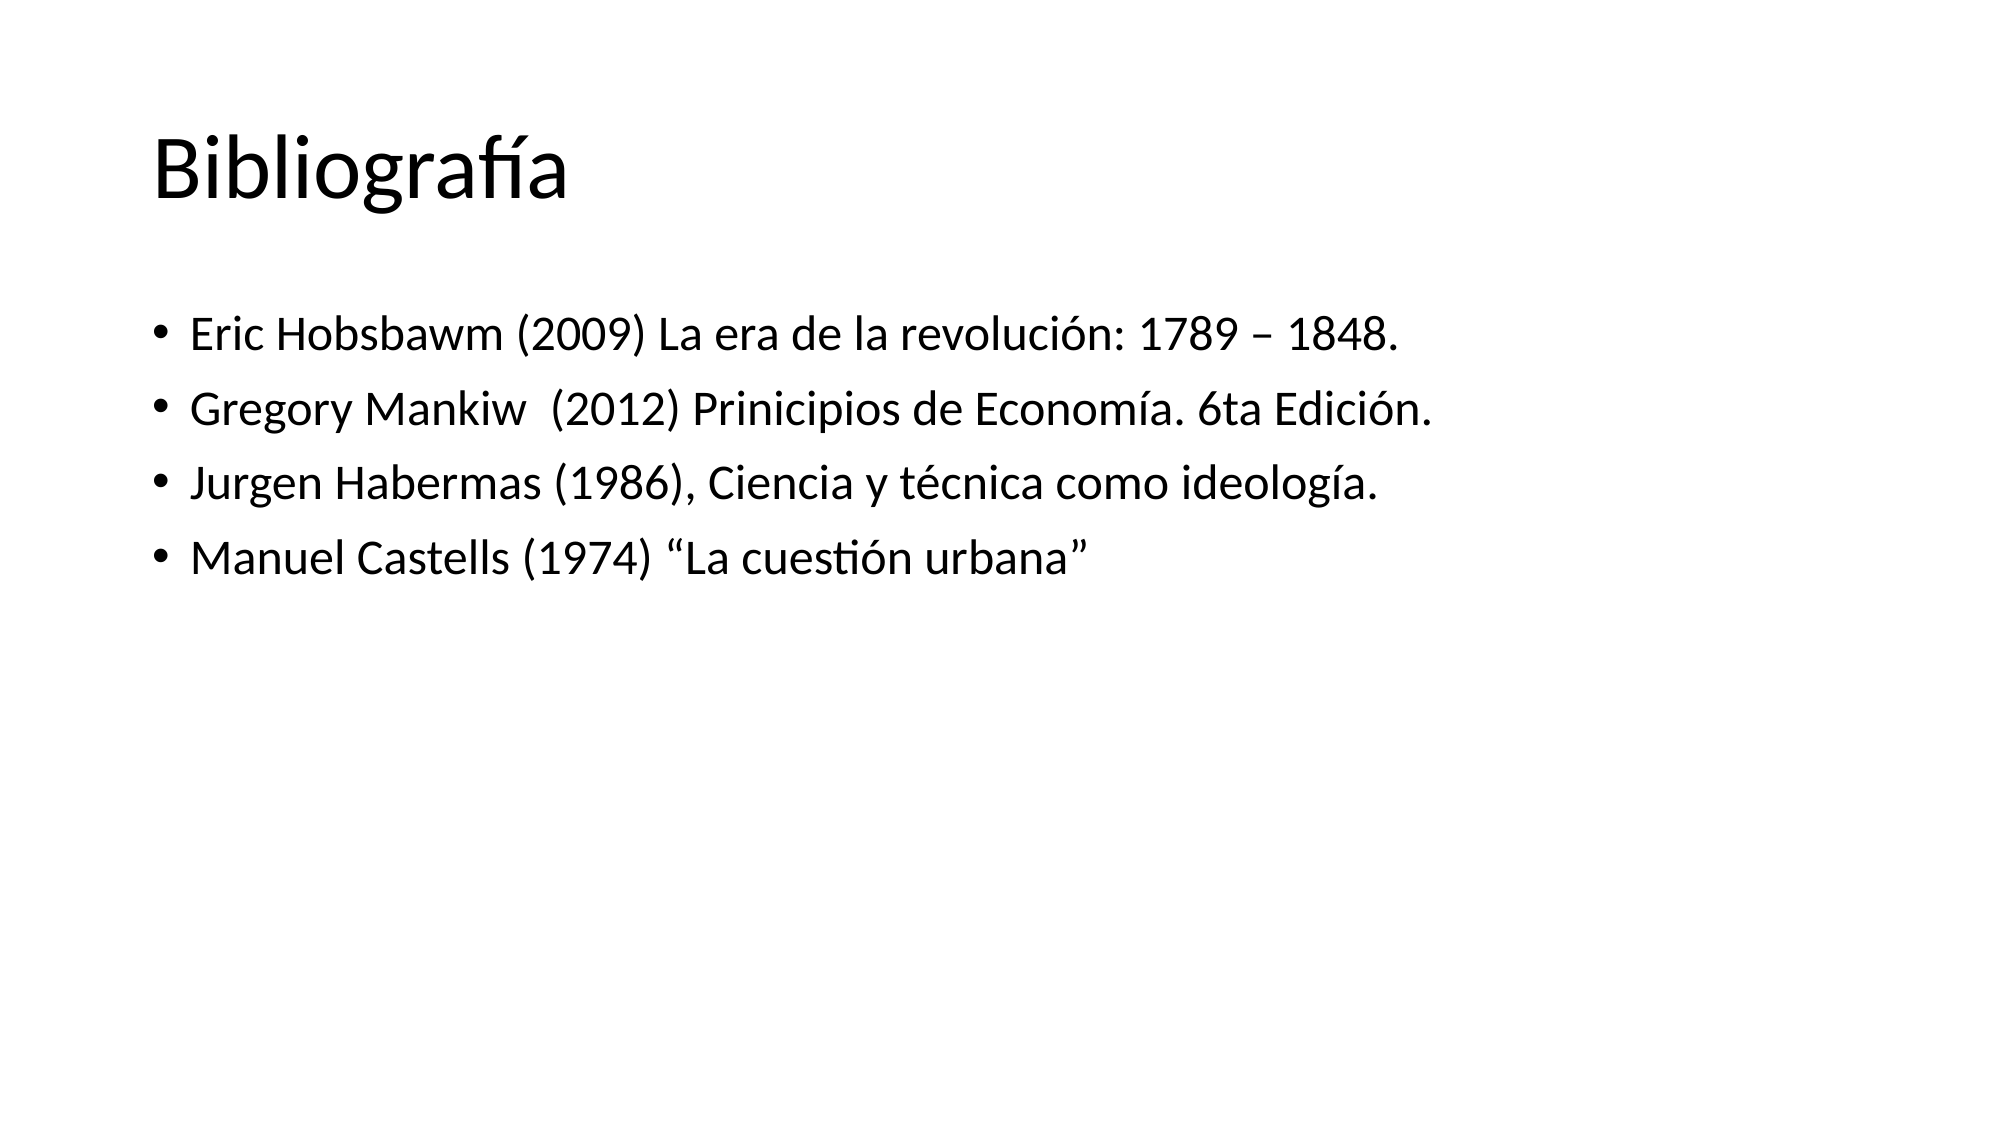

# Bibliografía
Eric Hobsbawm (2009) La era de la revolución: 1789 – 1848.
Gregory Mankiw  (2012) Prinicipios de Economía. 6ta Edición.
Jurgen Habermas (1986), Ciencia y técnica como ideología.
Manuel Castells (1974) “La cuestión urbana”